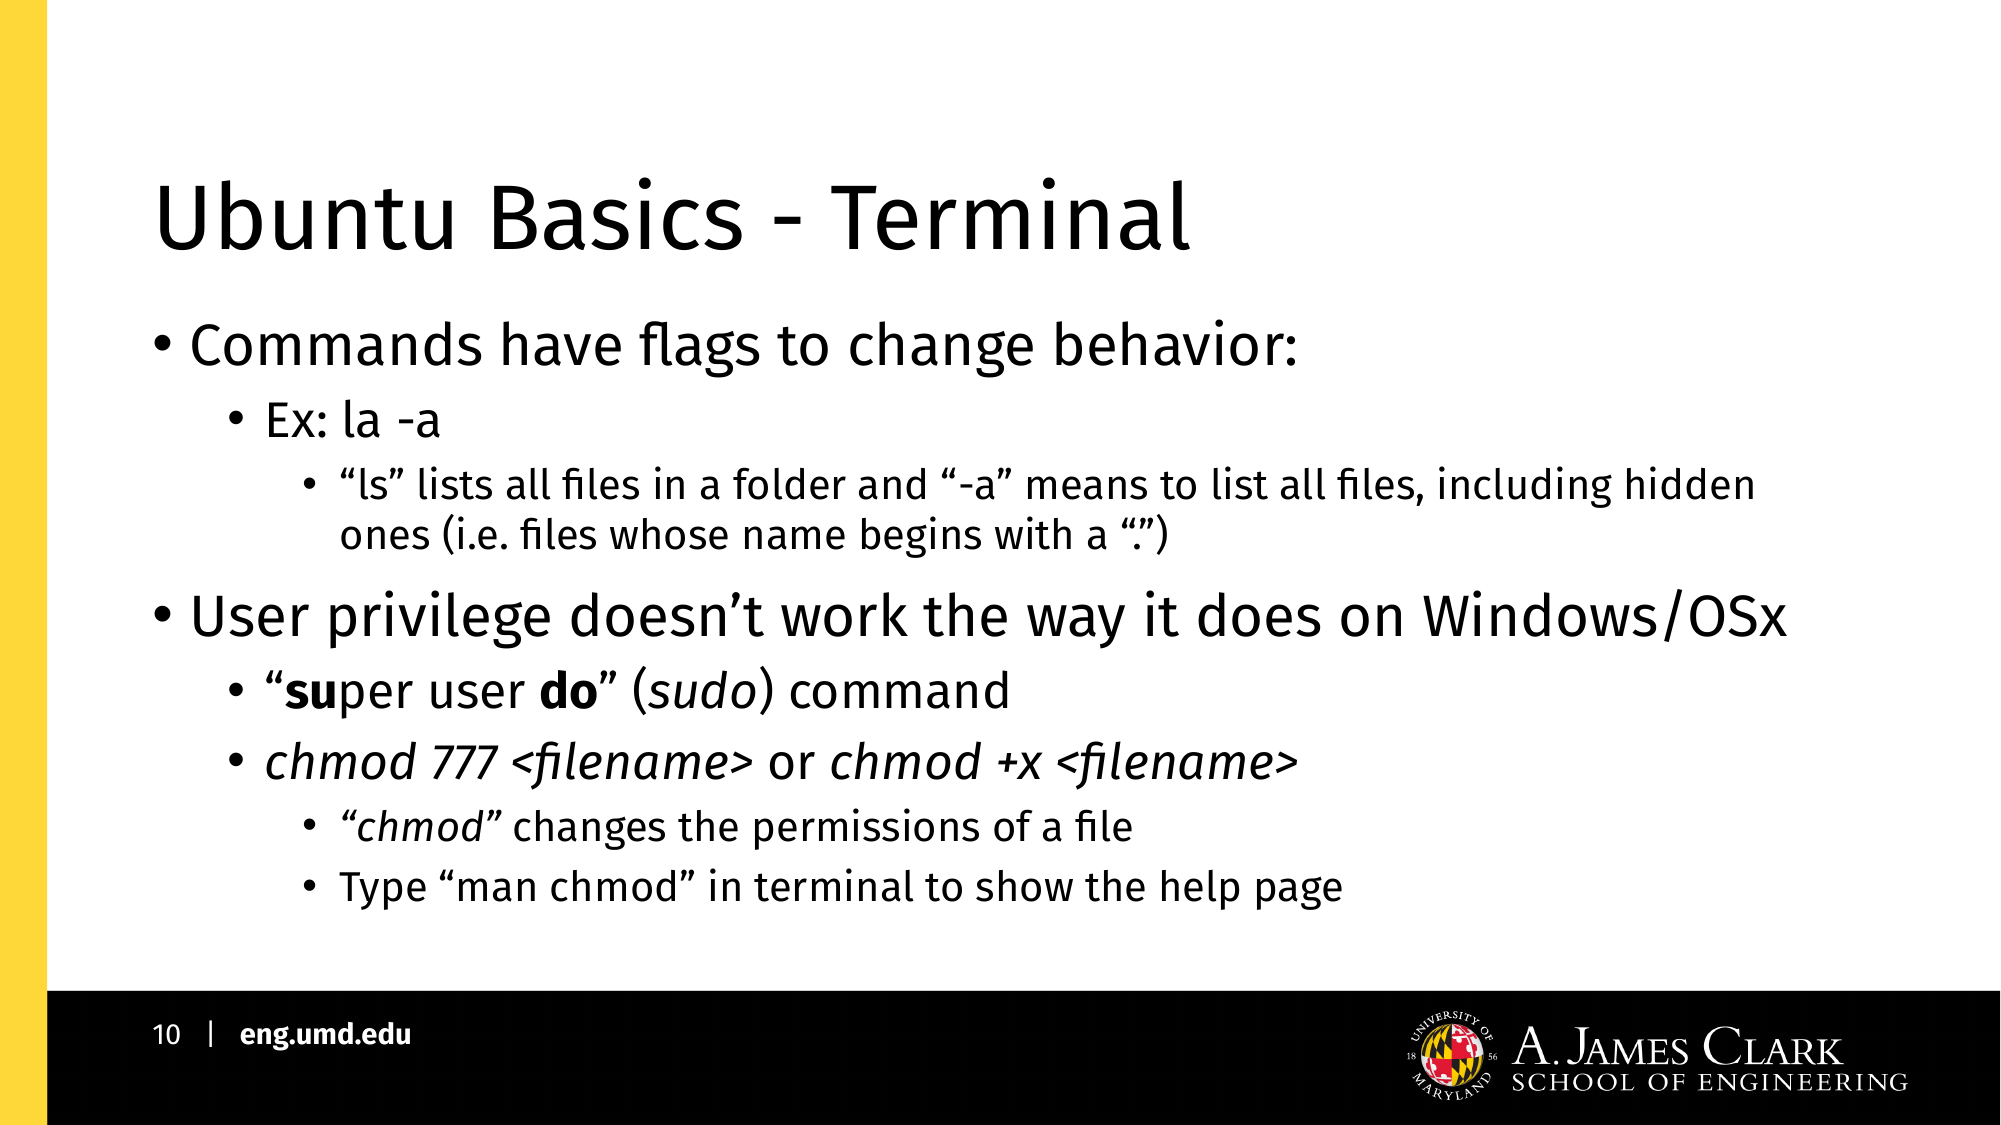

# Ubuntu Basics - Terminal
Commands have flags to change behavior:
Ex: la -a
“ls” lists all files in a folder and “-a” means to list all files, including hidden ones (i.e. files whose name begins with a “.”)
User privilege doesn’t work the way it does on Windows/OSx
“super user do” (sudo) command
chmod 777 <filename> or chmod +x <filename>
“chmod” changes the permissions of a file
Type “man chmod” in terminal to show the help page

10   |   eng.umd.edu